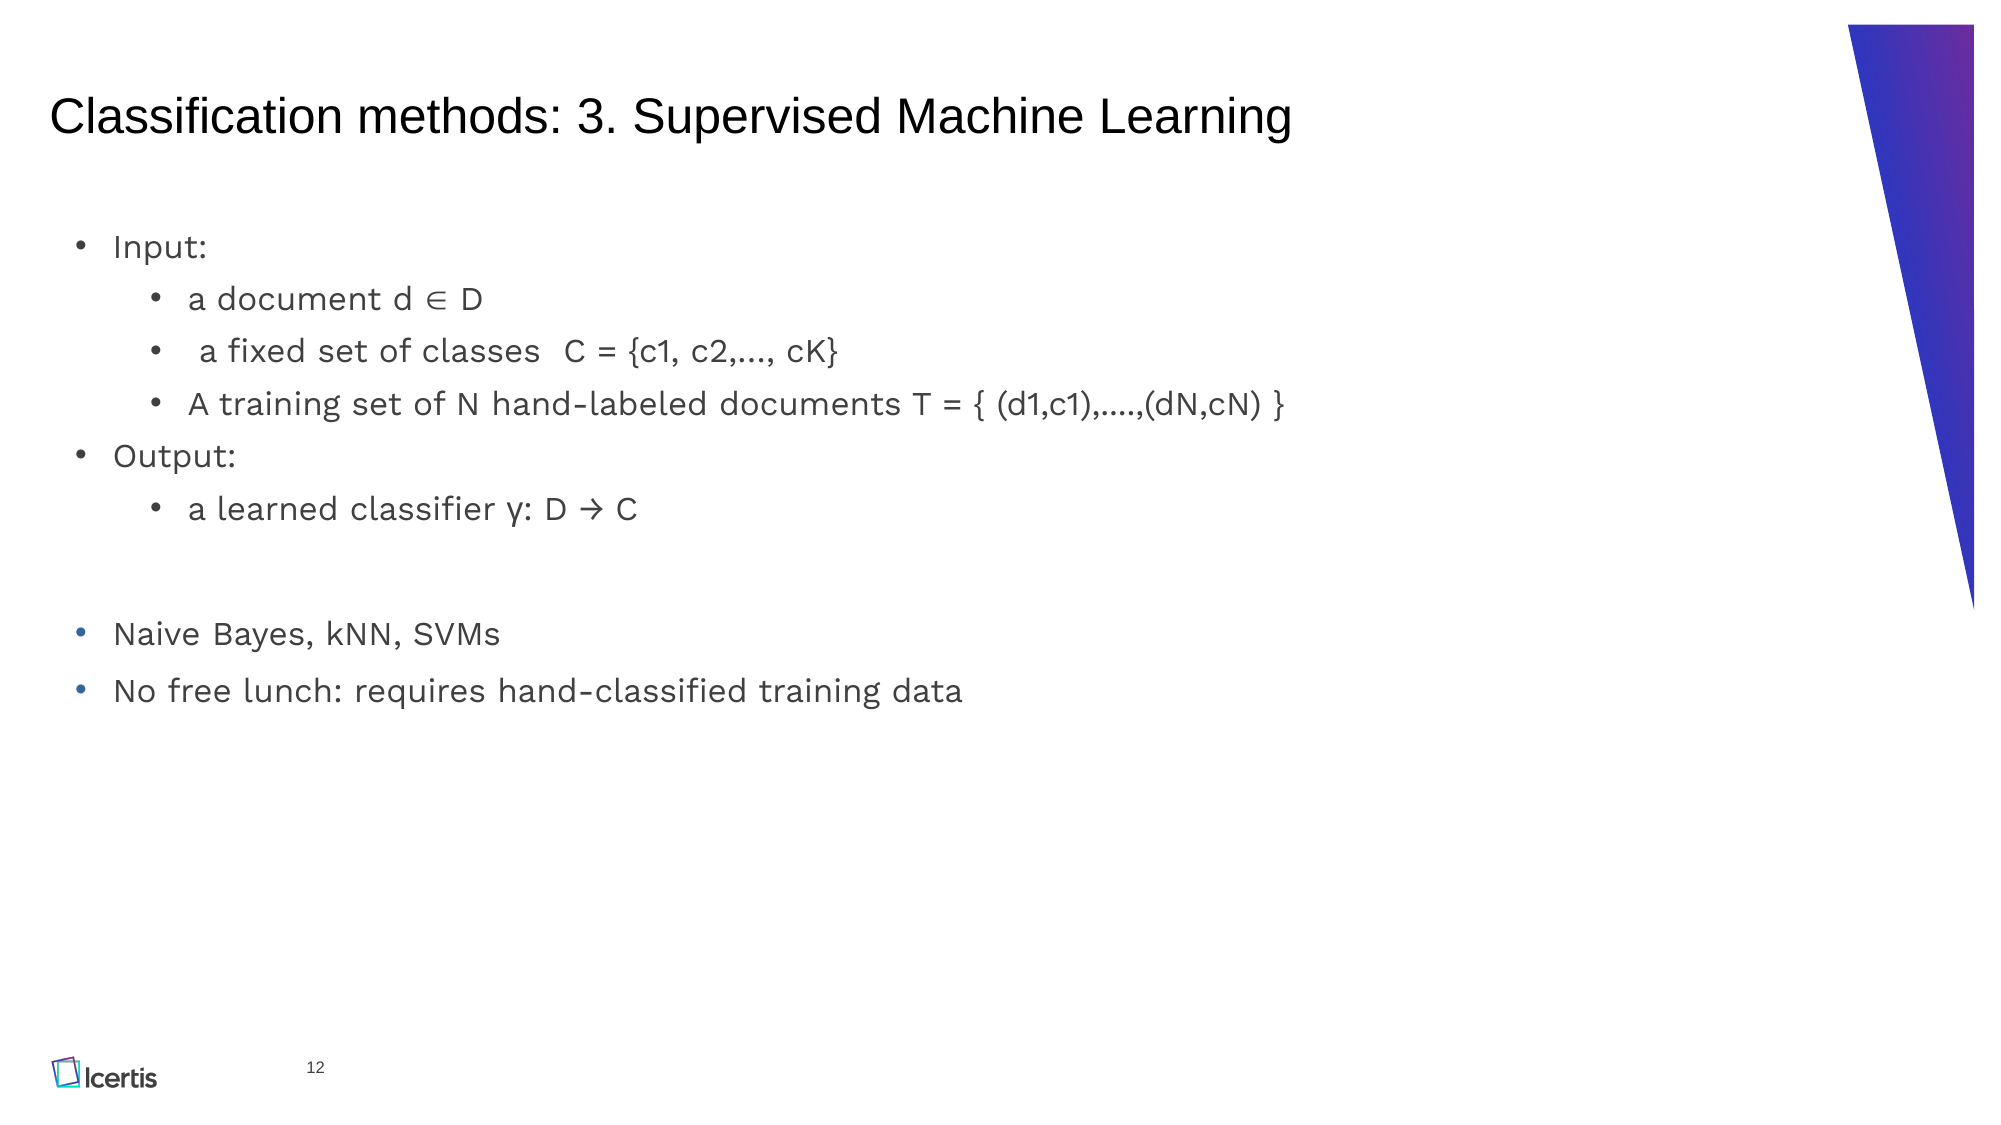

# Classification methods: 3. Supervised Machine Learning
Input:
a document d ∈ D
 a fixed set of classes  C = {c1, c2,…, cK}
A training set of N hand-labeled documents T = { (d1,c1),....,(dN,cN) }
Output:
a learned classifier γ: D → C

Naive Bayes, kNN, SVMs
No free lunch: requires hand-classified training data

12